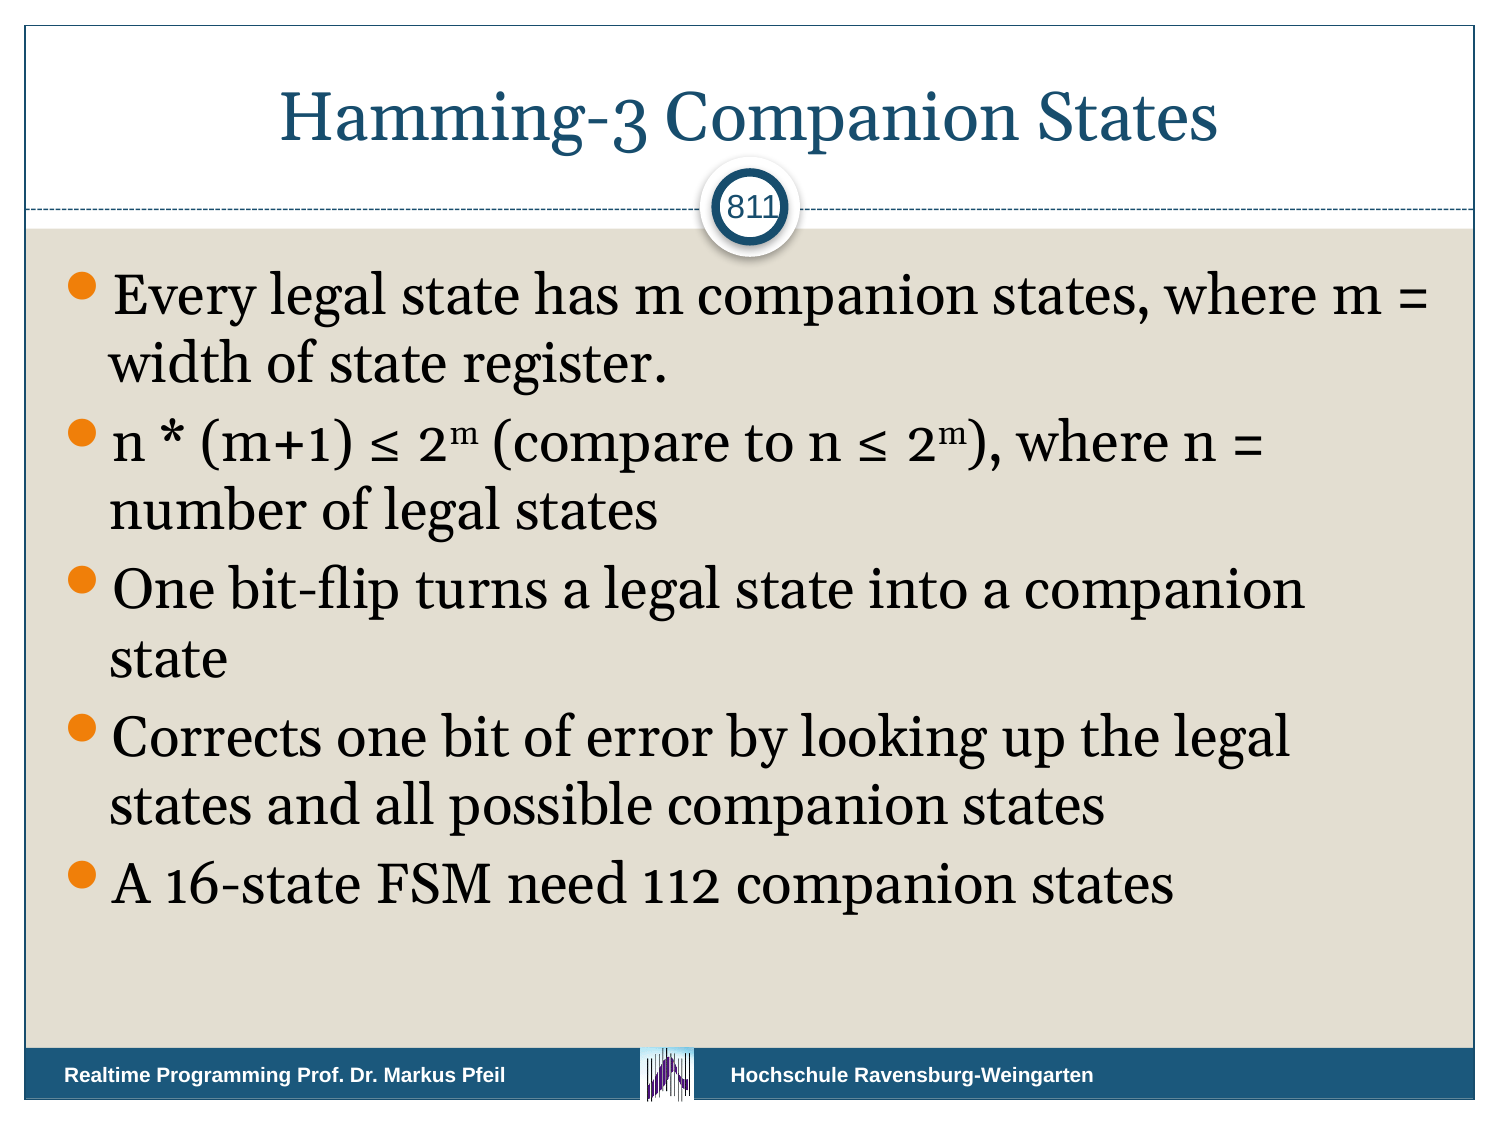

# Hamming-3 Companion States
811
Every legal state has m companion states, where m = width of state register.
n * (m+1) ≤ 2m (compare to n ≤ 2m), where n = number of legal states
One bit-flip turns a legal state into a companion state
Corrects one bit of error by looking up the legal states and all possible companion states
A 16-state FSM need 112 companion states
Realtime Programming Prof. Dr. Markus Pfeil